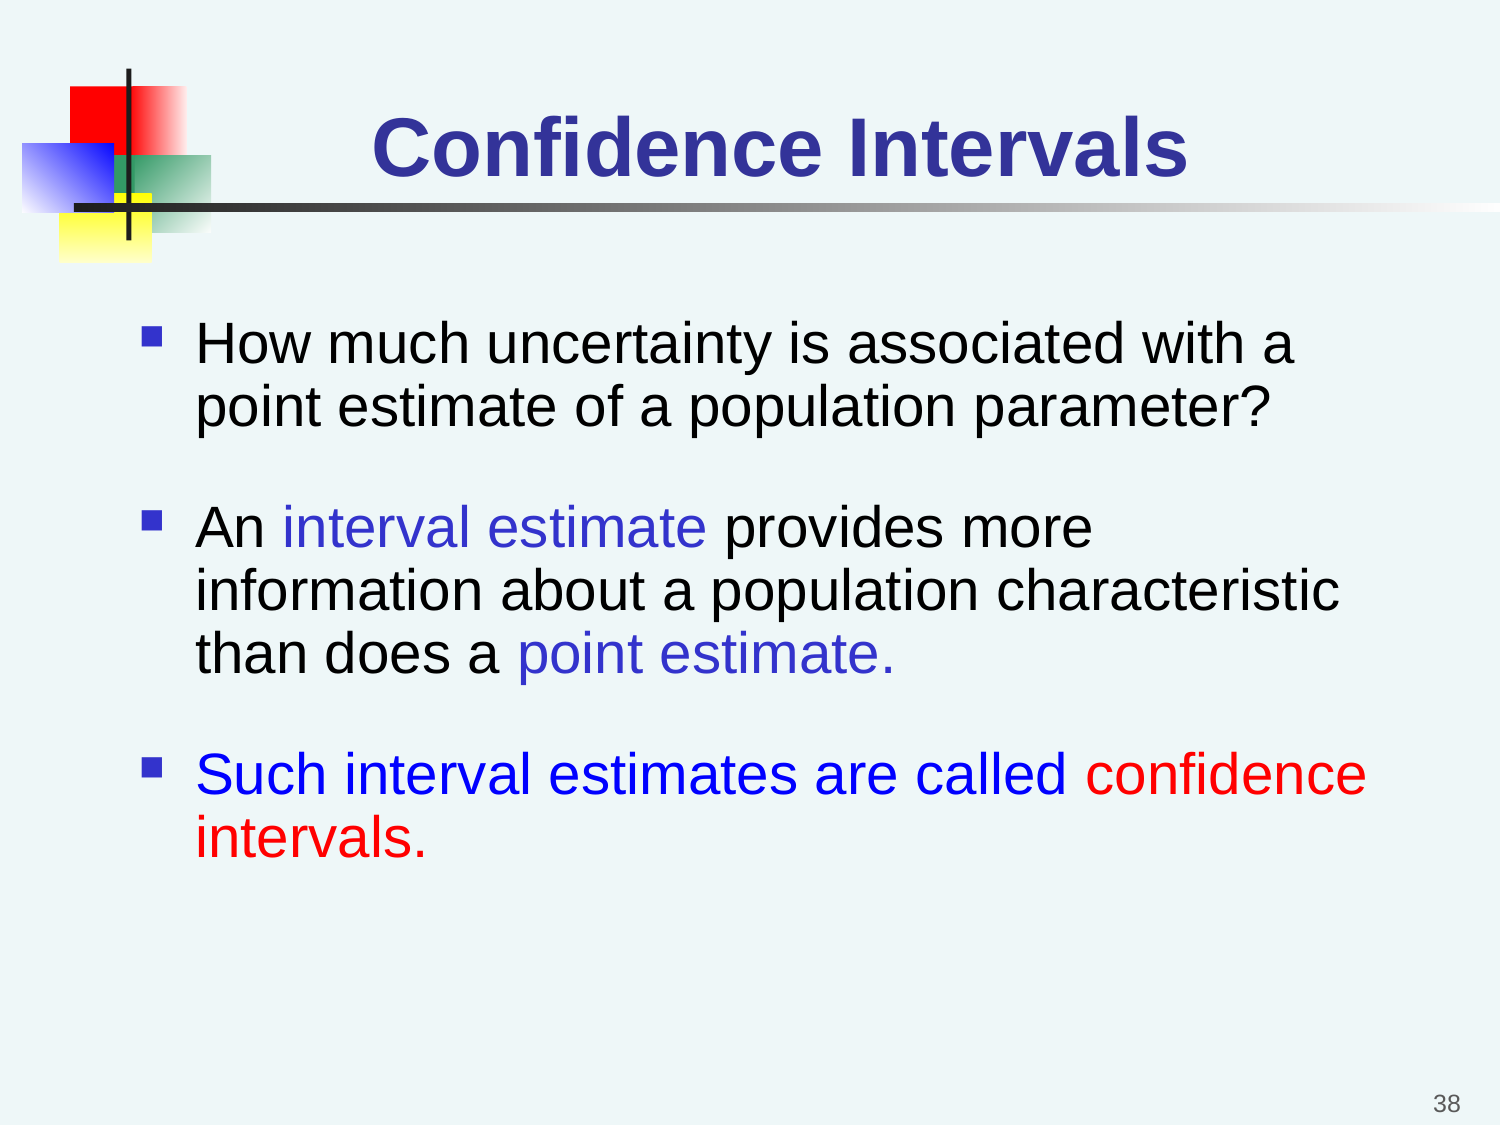

# Confidence Intervals
How much uncertainty is associated with a point estimate of a population parameter?

An interval estimate provides more information about a population characteristic than does a point estimate.

Such interval estimates are called confidence intervals.
38